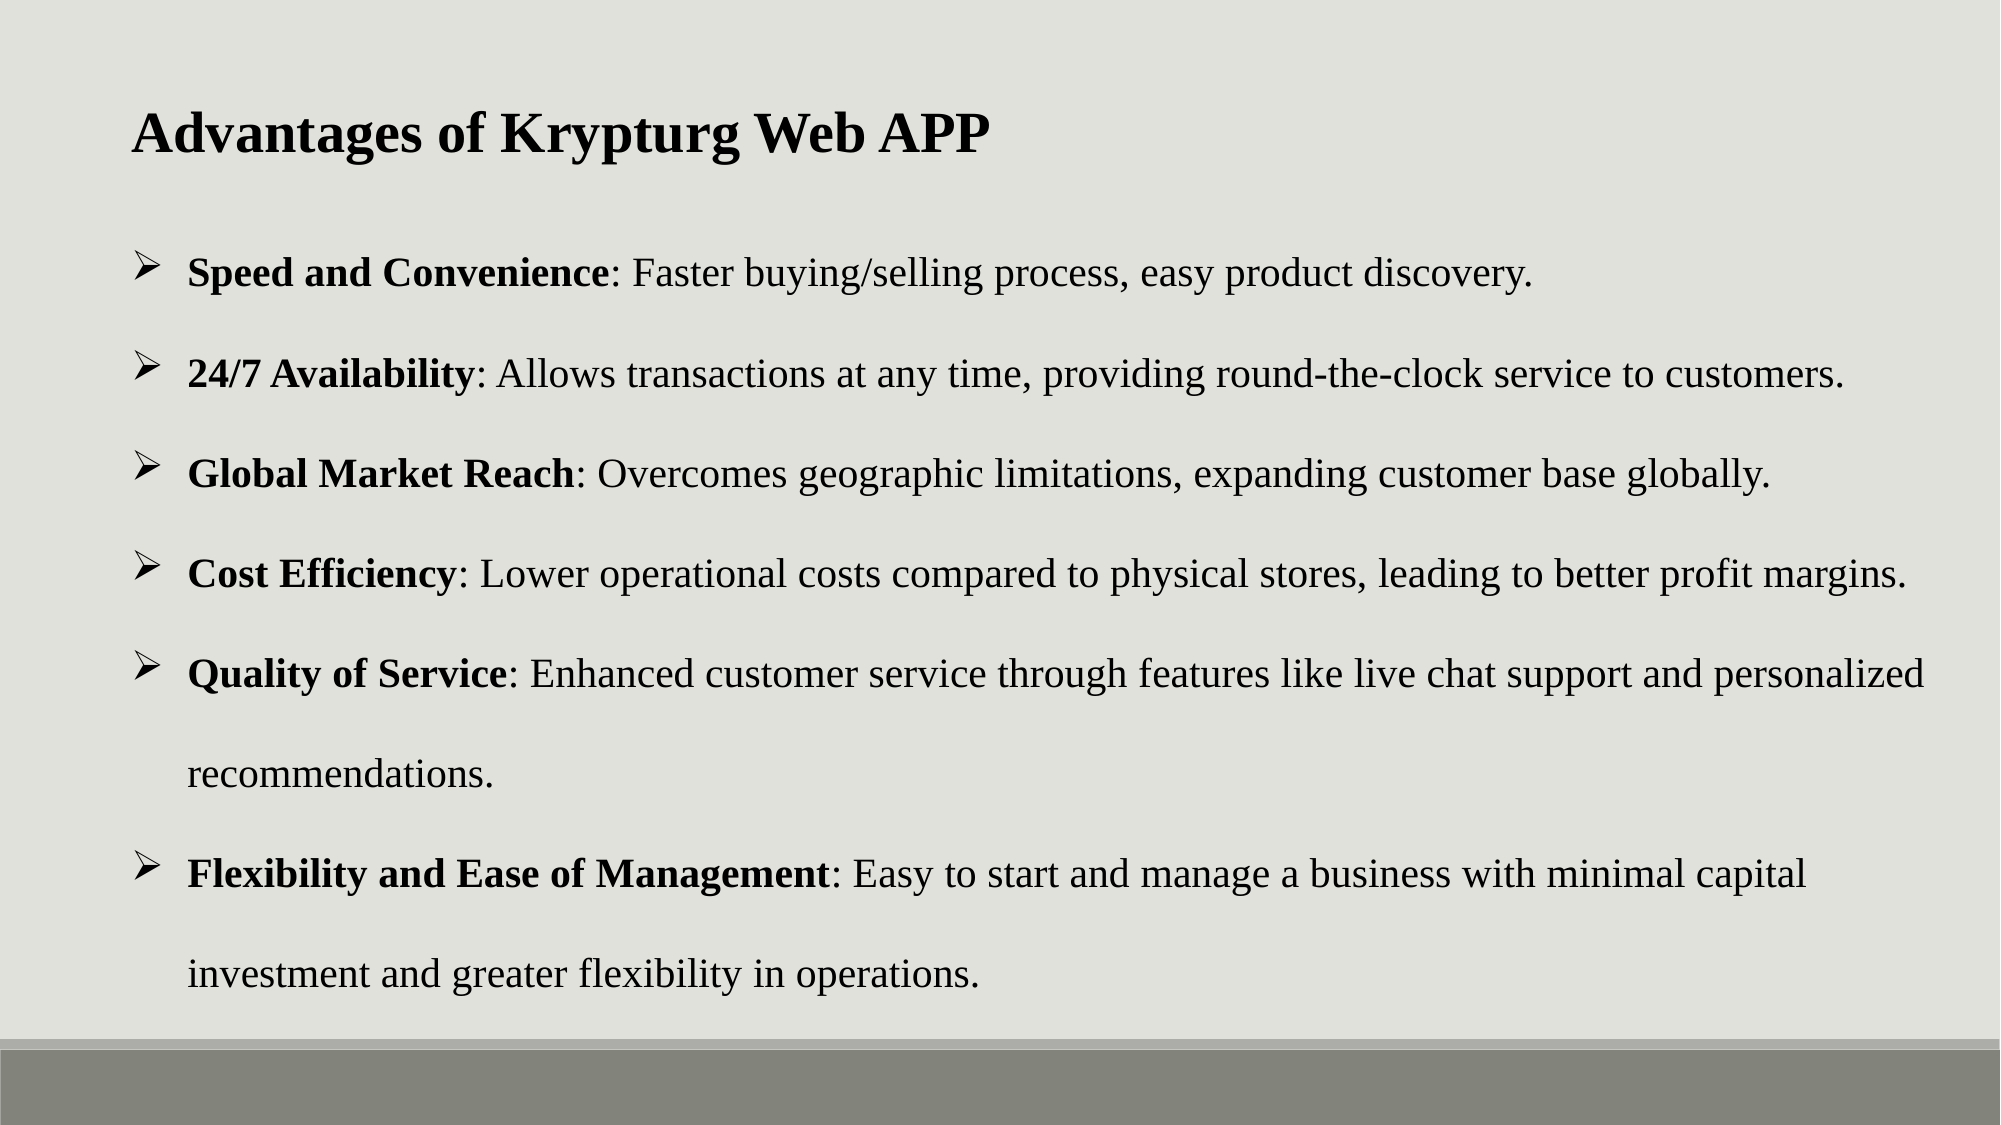

Advantages of Krypturg Web APP
Speed and Convenience: Faster buying/selling process, easy product discovery.
24/7 Availability: Allows transactions at any time, providing round-the-clock service to customers.
Global Market Reach: Overcomes geographic limitations, expanding customer base globally.
Cost Efficiency: Lower operational costs compared to physical stores, leading to better profit margins.
Quality of Service: Enhanced customer service through features like live chat support and personalized recommendations.
Flexibility and Ease of Management: Easy to start and manage a business with minimal capital investment and greater flexibility in operations.